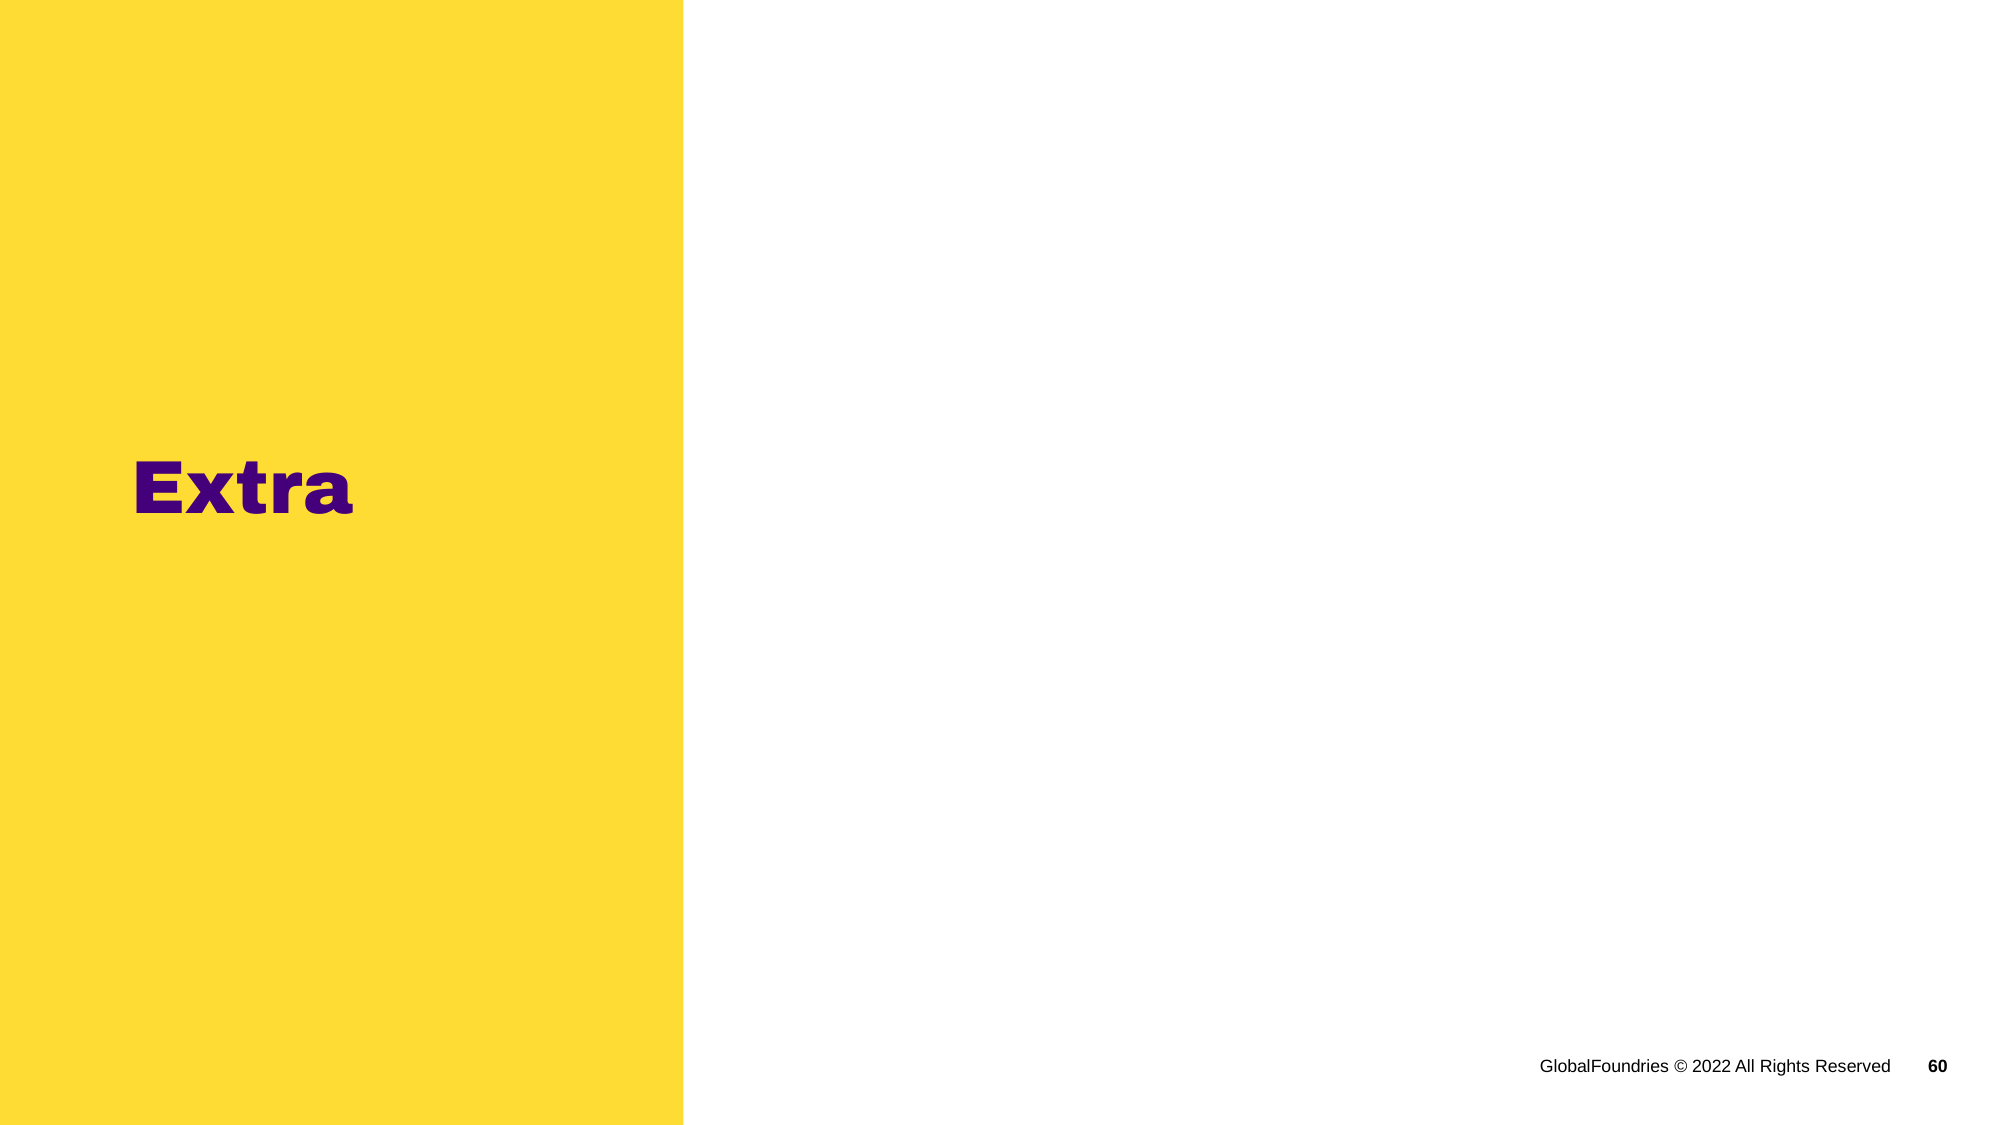

# Extra
GlobalFoundries © 2022 All Rights Reserved
60